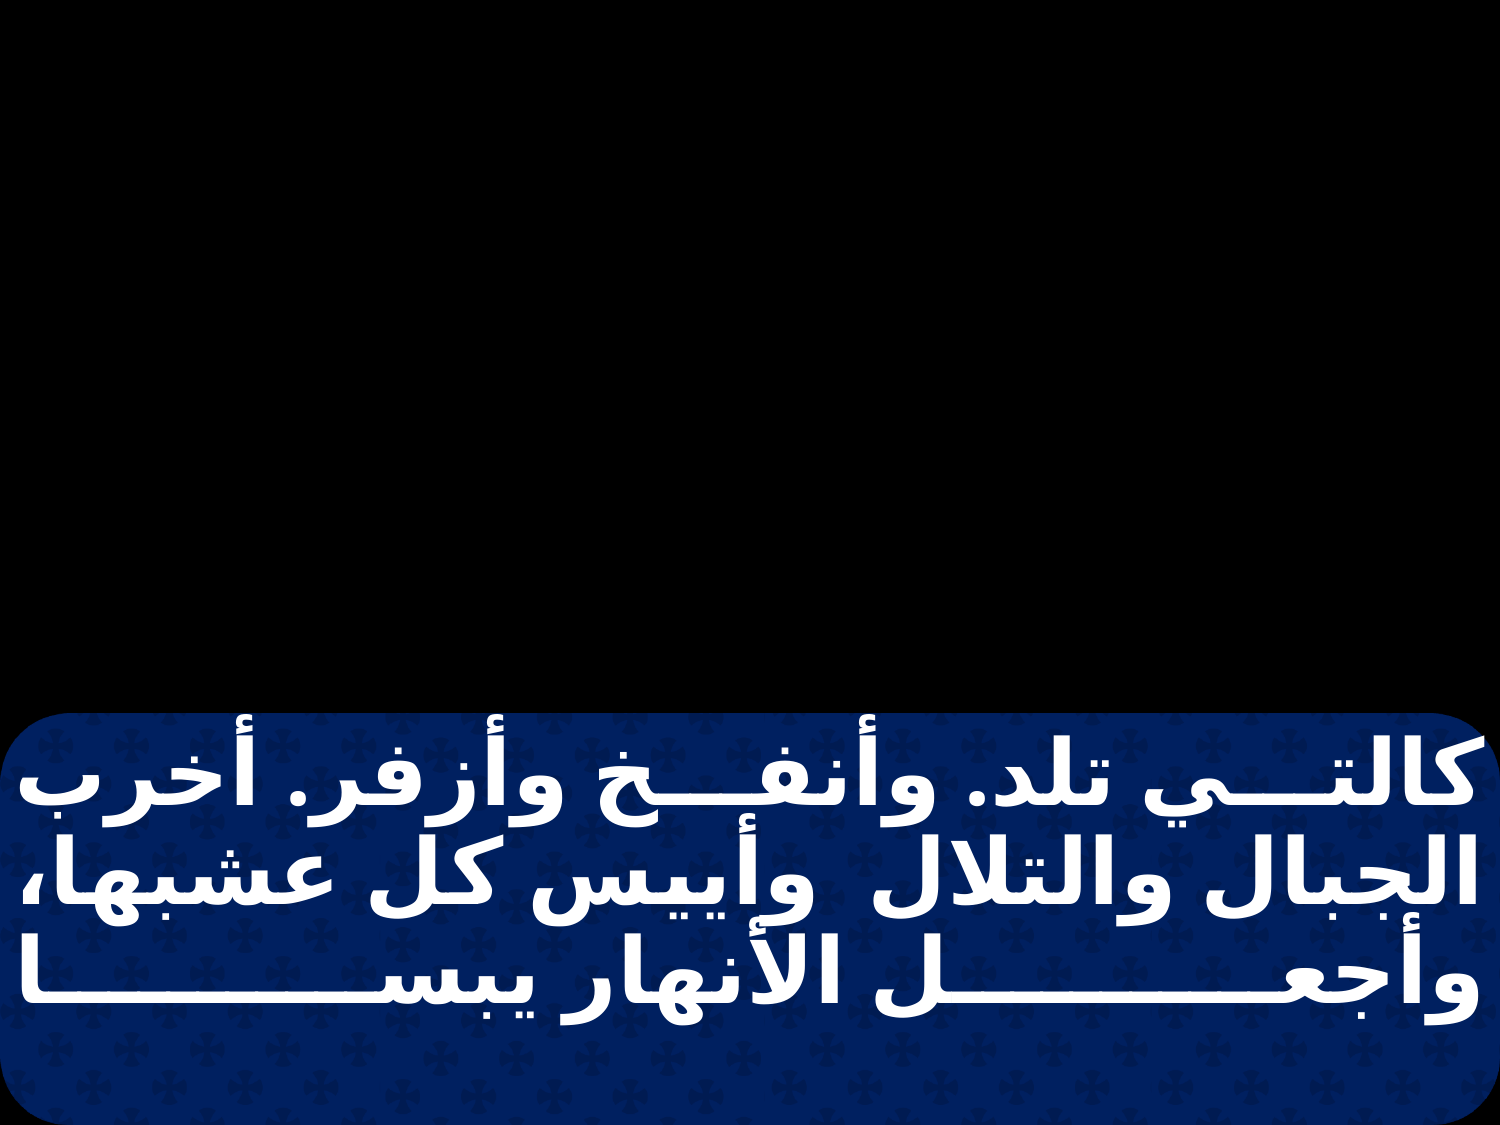

كالتي تلد. وأنفخ وأزفر. أخرب الجبال والتلال  وأييس كل عشبها، وأجعل الأنهار يبسا